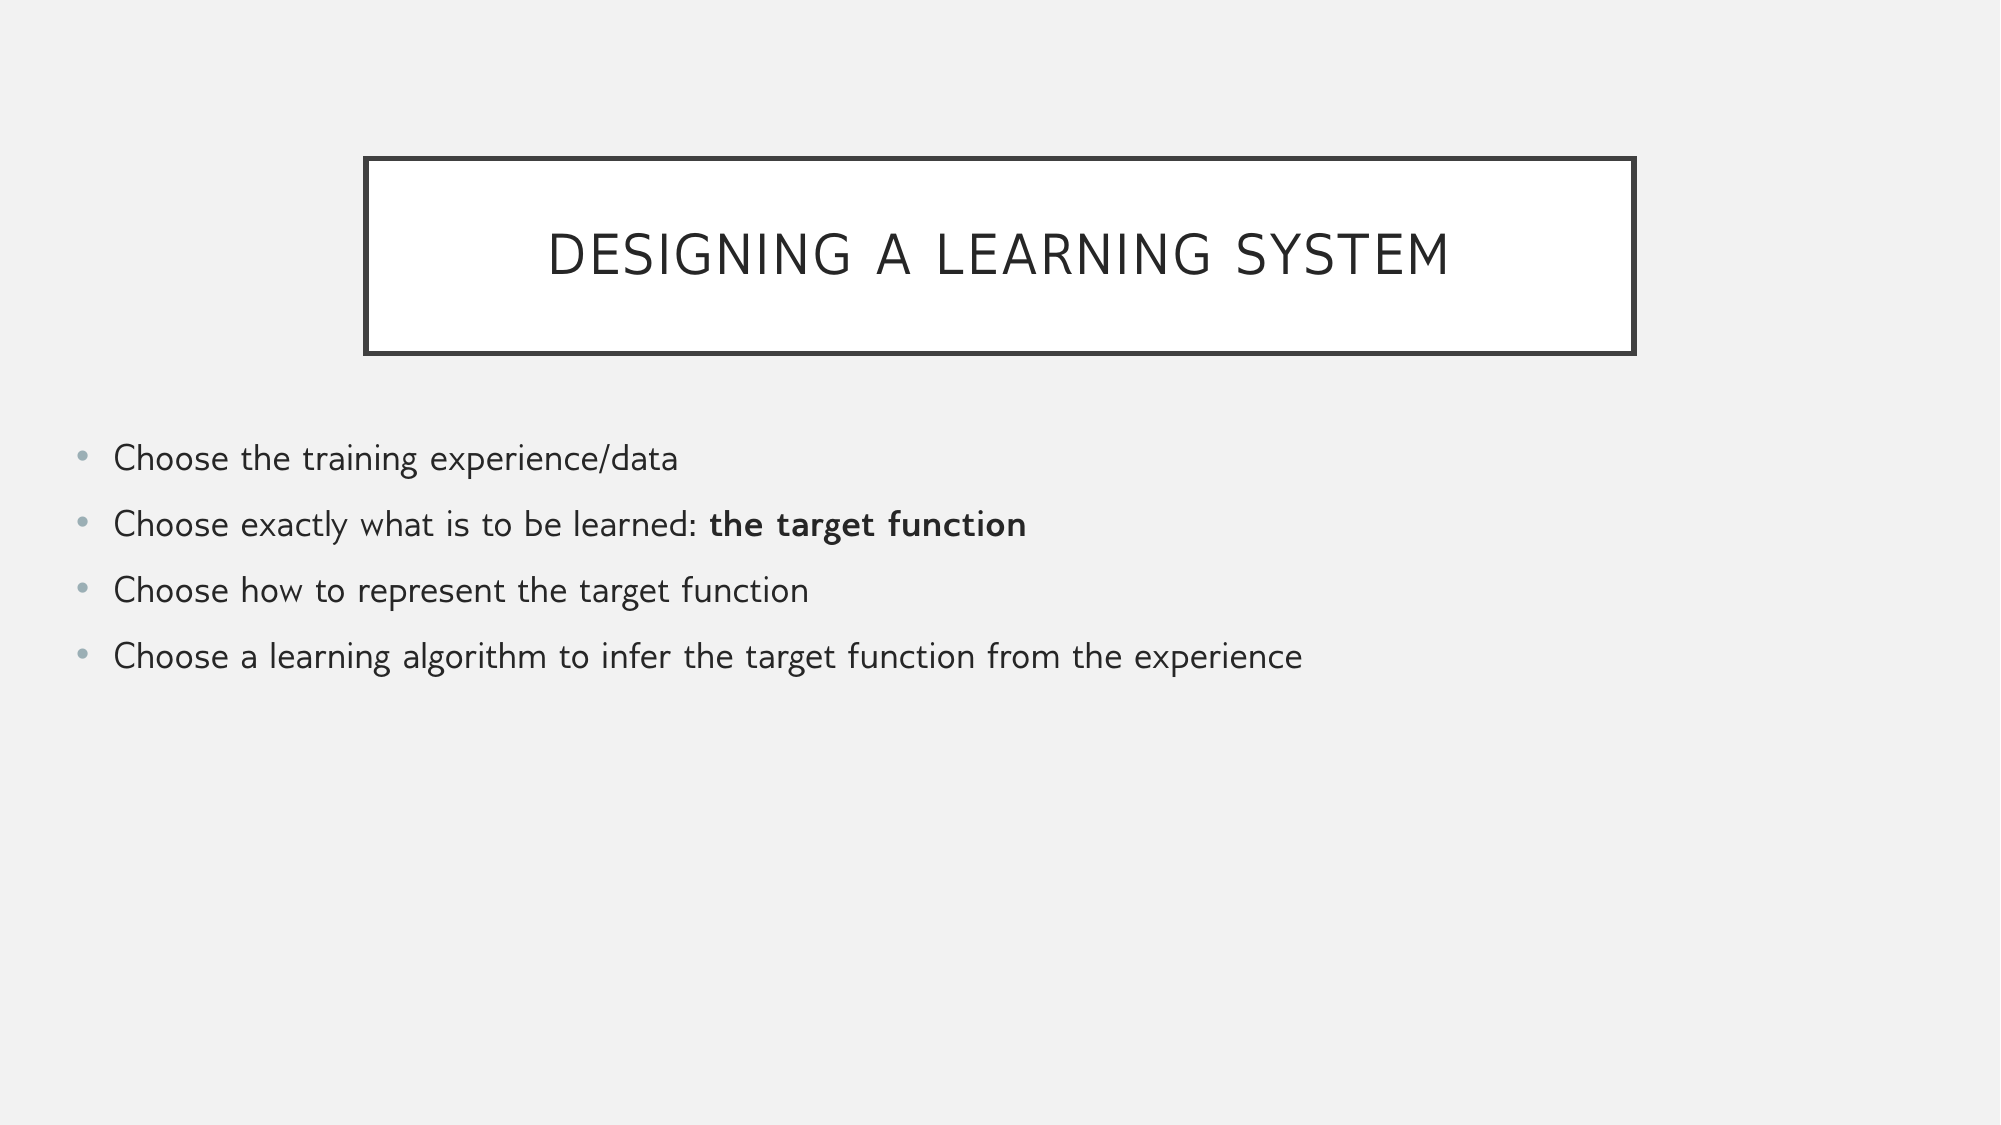

# Designing a learning system
Choose the training experience/data
Choose exactly what is to be learned: the target function
Choose how to represent the target function
Choose a learning algorithm to infer the target function from the experience